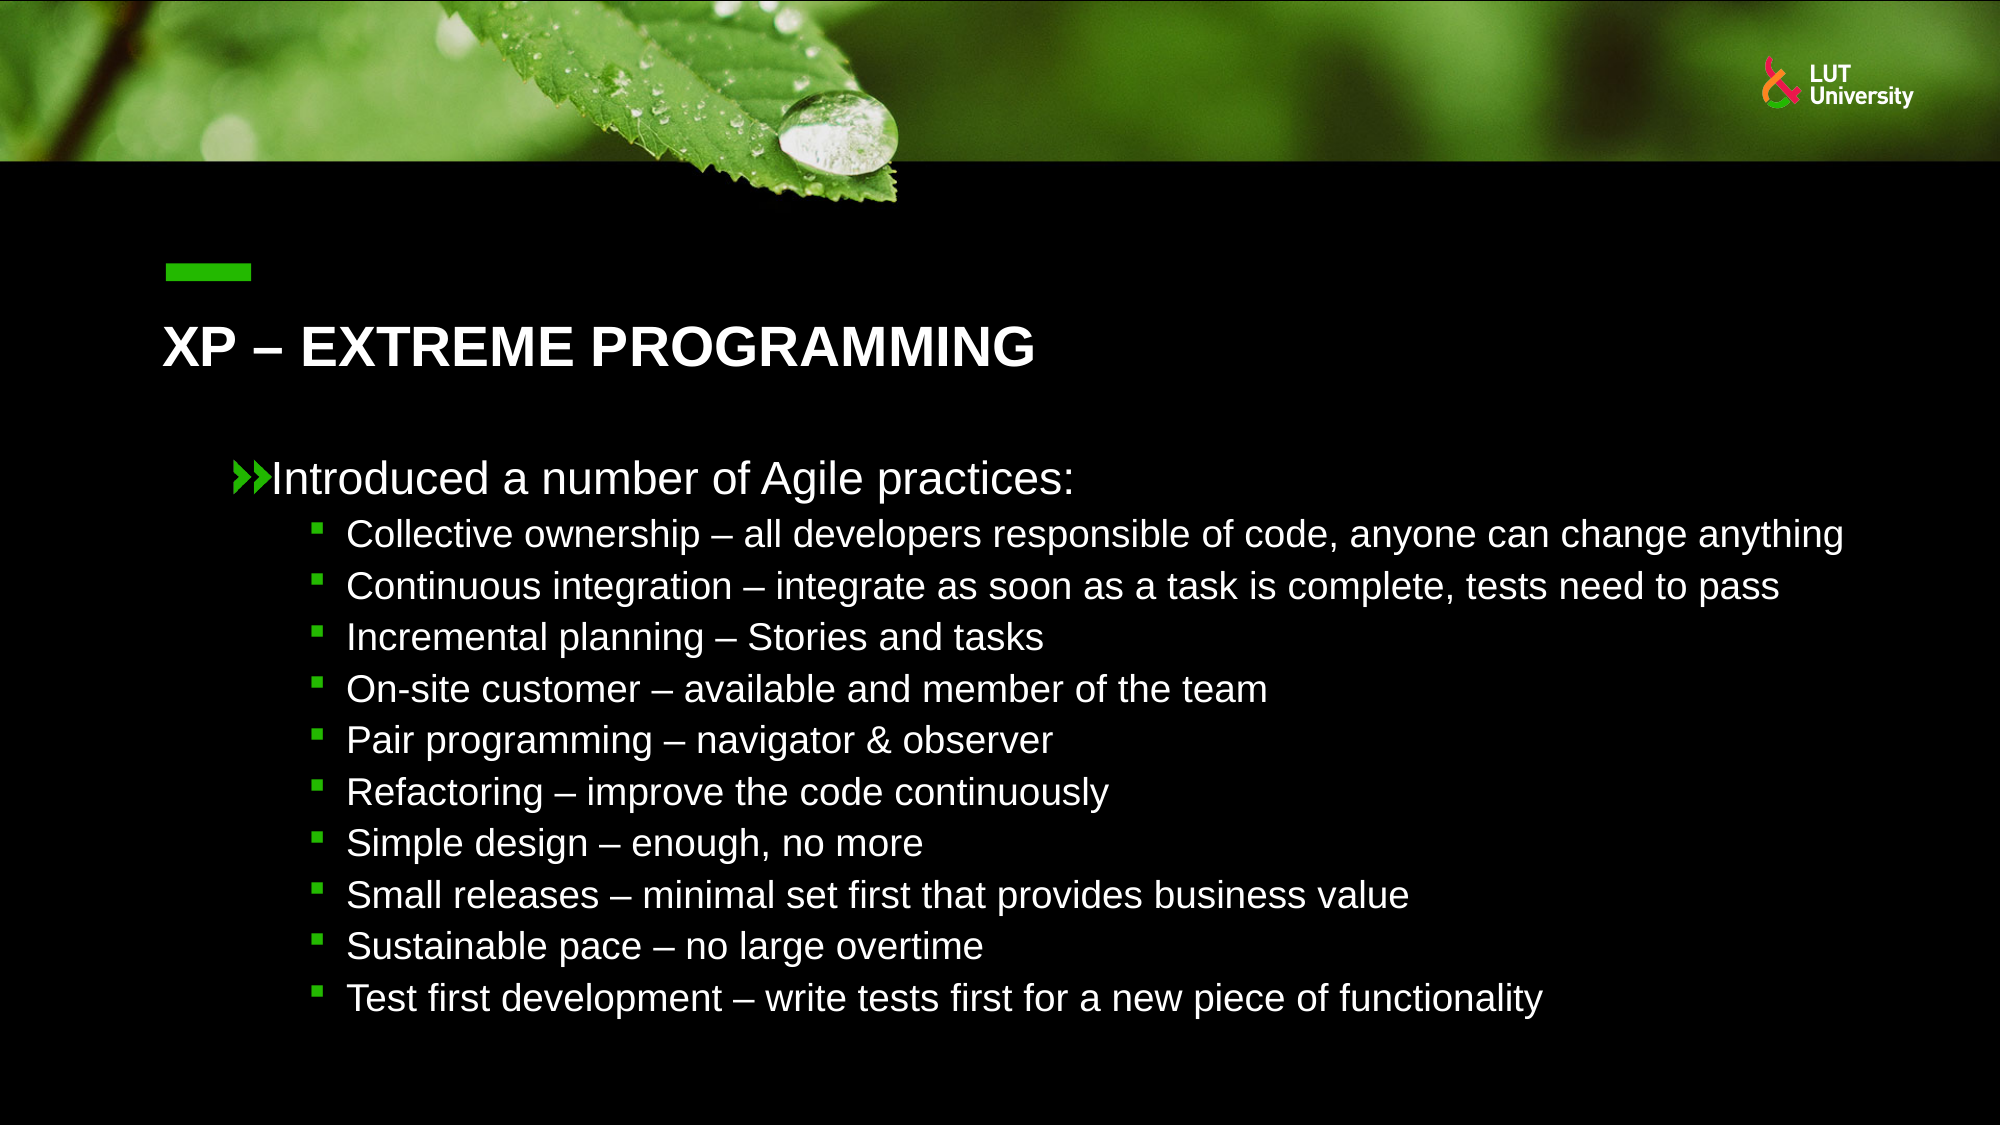

# XP – Extreme Programming

Introduced a number of Agile practices:
Collective ownership – all developers responsible of code, anyone can change anything
Continuous integration – integrate as soon as a task is complete, tests need to pass
Incremental planning – Stories and tasks
On-site customer – available and member of the team
Pair programming – navigator & observer
Refactoring – improve the code continuously
Simple design – enough, no more
Small releases – minimal set first that provides business value
Sustainable pace – no large overtime
Test first development – write tests first for a new piece of functionality